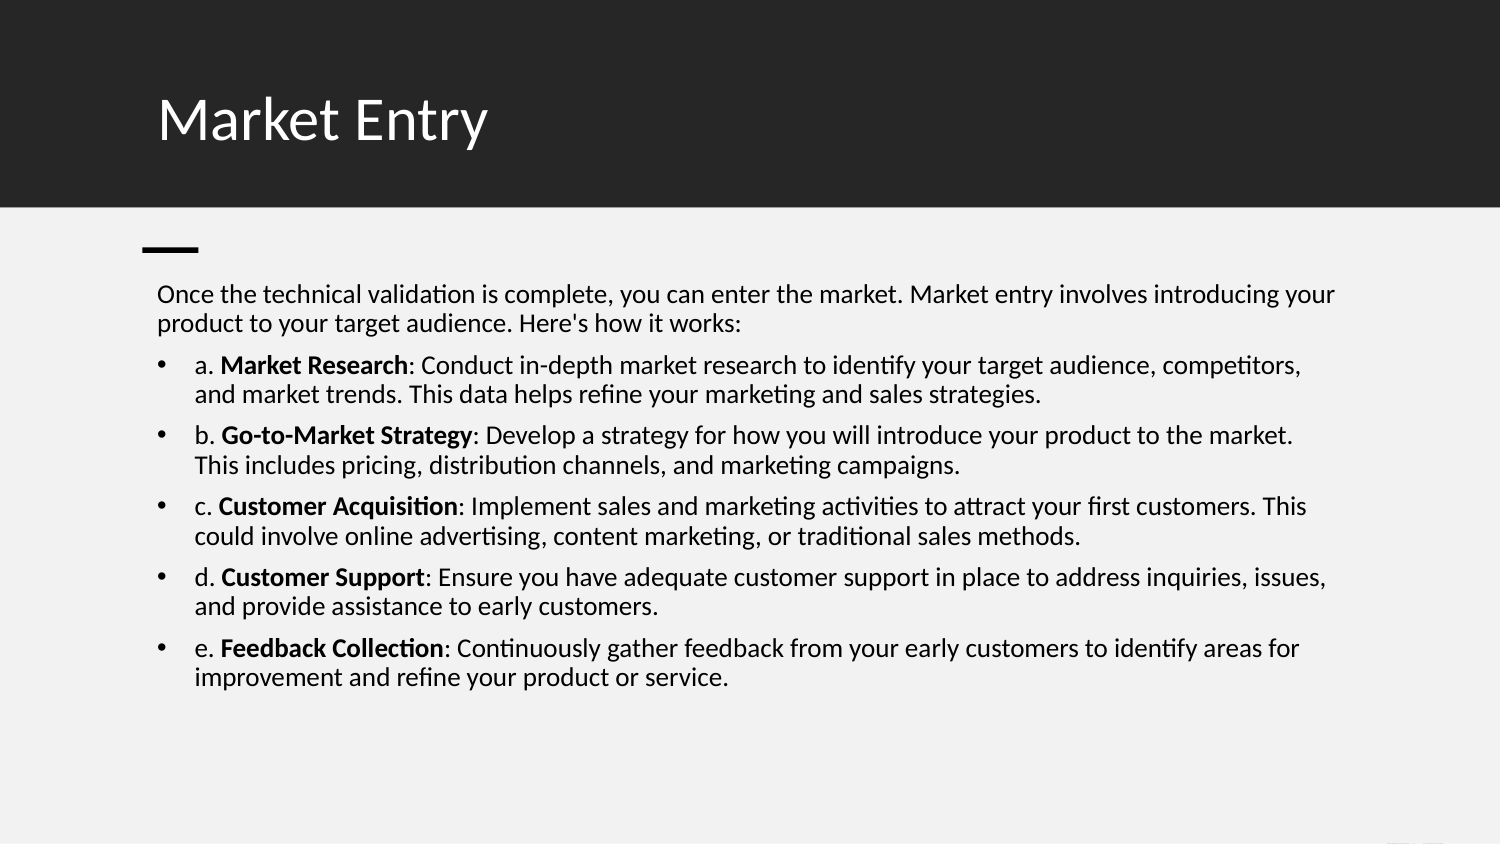

# Market Entry

Once the technical validation is complete, you can enter the market. Market entry involves introducing your product to your target audience. Here's how it works:
a. Market Research: Conduct in-depth market research to identify your target audience, competitors, and market trends. This data helps refine your marketing and sales strategies.
b. Go-to-Market Strategy: Develop a strategy for how you will introduce your product to the market. This includes pricing, distribution channels, and marketing campaigns.
c. Customer Acquisition: Implement sales and marketing activities to attract your first customers. This could involve online advertising, content marketing, or traditional sales methods.
d. Customer Support: Ensure you have adequate customer support in place to address inquiries, issues, and provide assistance to early customers.
e. Feedback Collection: Continuously gather feedback from your early customers to identify areas for improvement and refine your product or service.